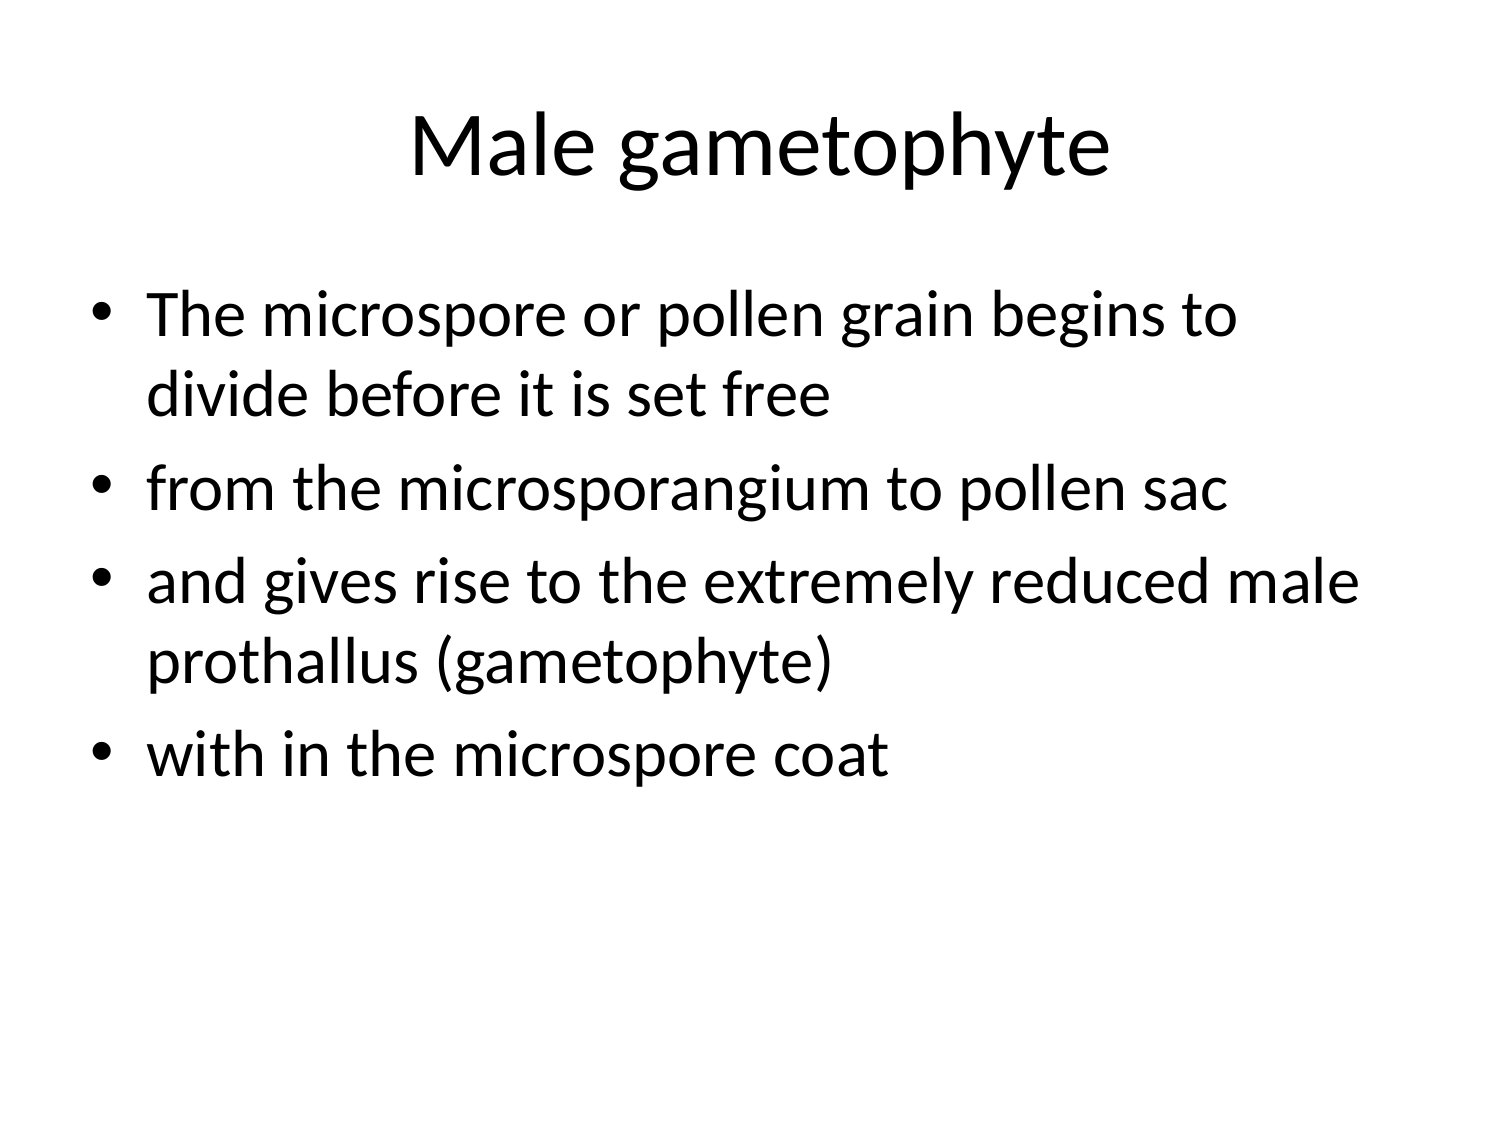

# Male gametophyte
The microspore or pollen grain begins to divide before it is set free
from the microsporangium to pollen sac
and gives rise to the extremely reduced male prothallus (gametophyte)
with in the microspore coat